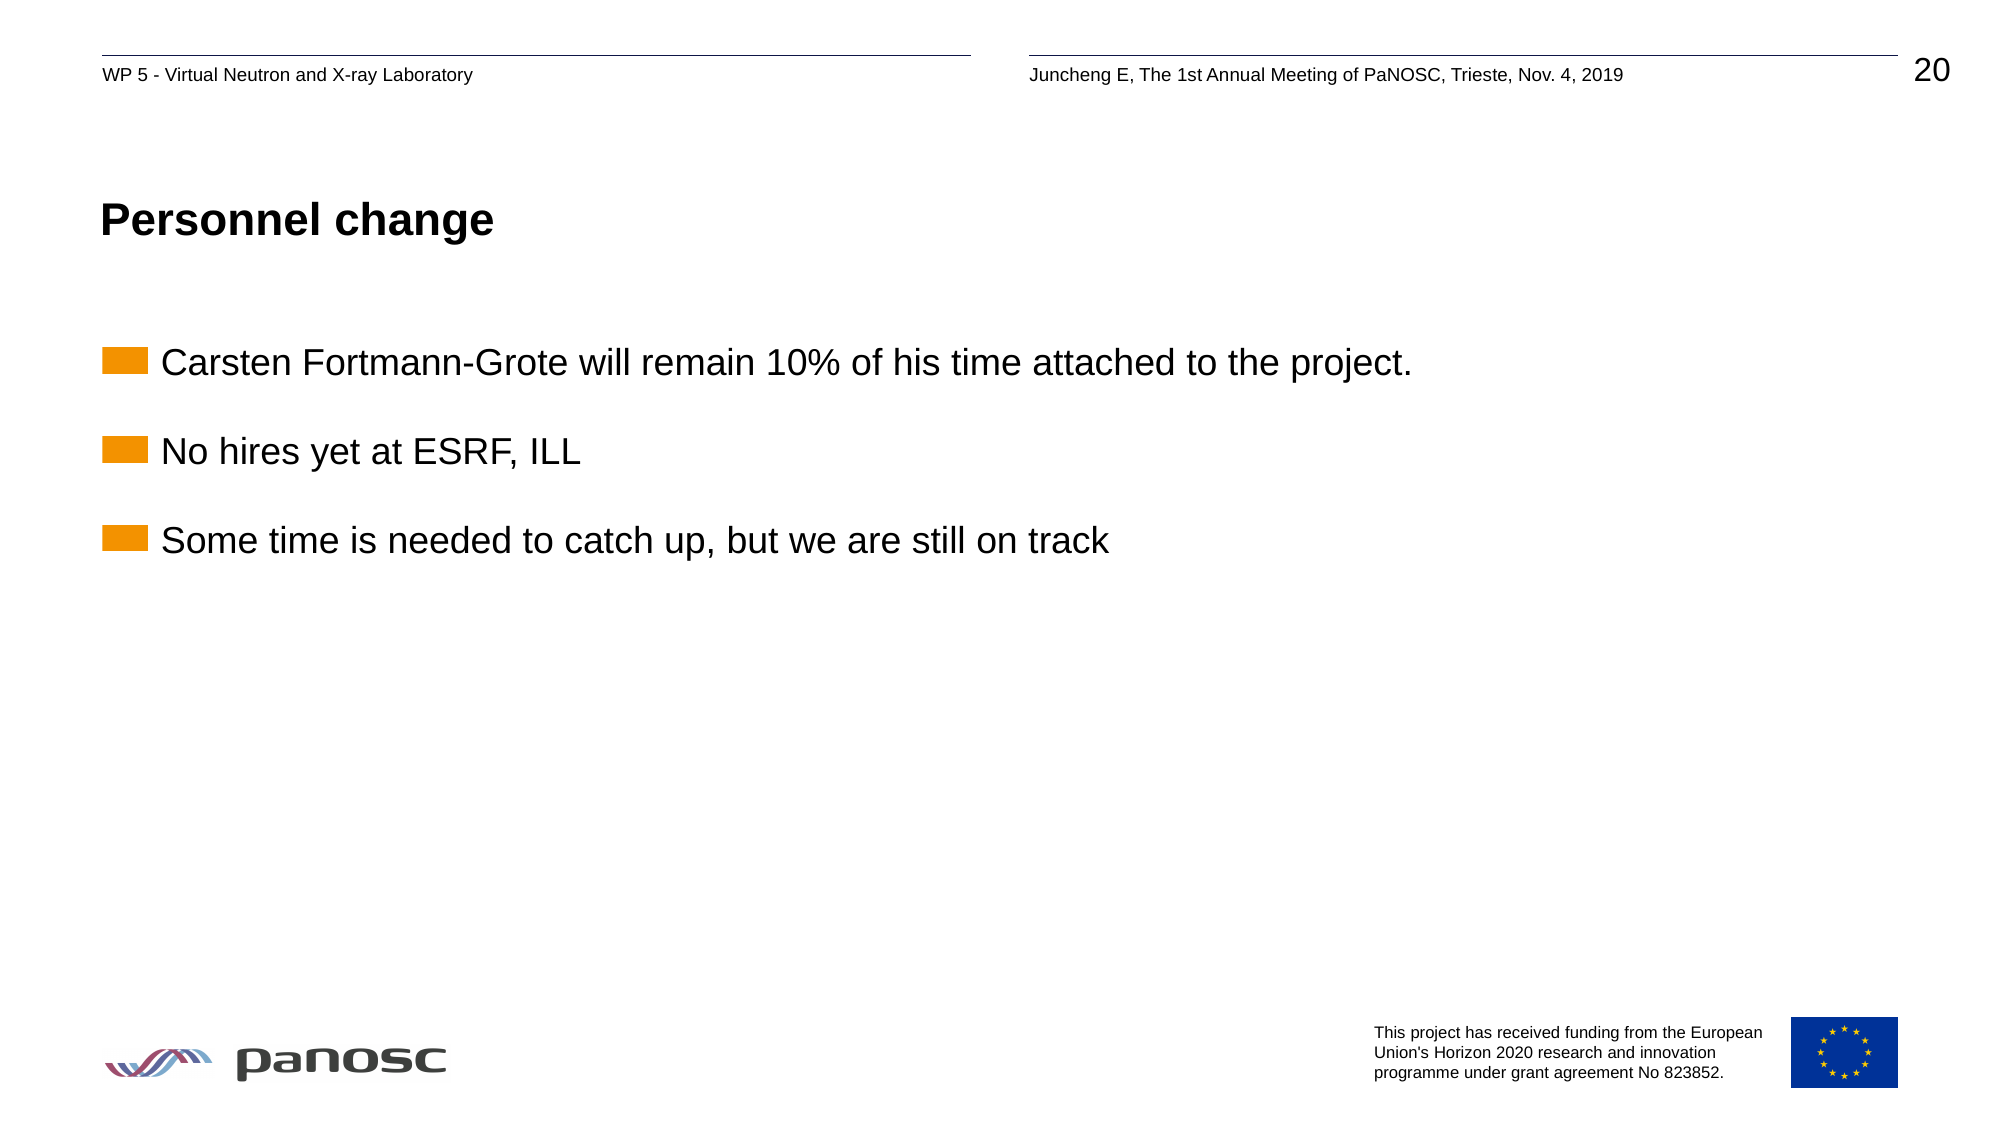

# Personnel change
Carsten Fortmann-Grote will remain 10% of his time attached to the project.
No hires yet at ESRF, ILL
Some time is needed to catch up, but we are still on track